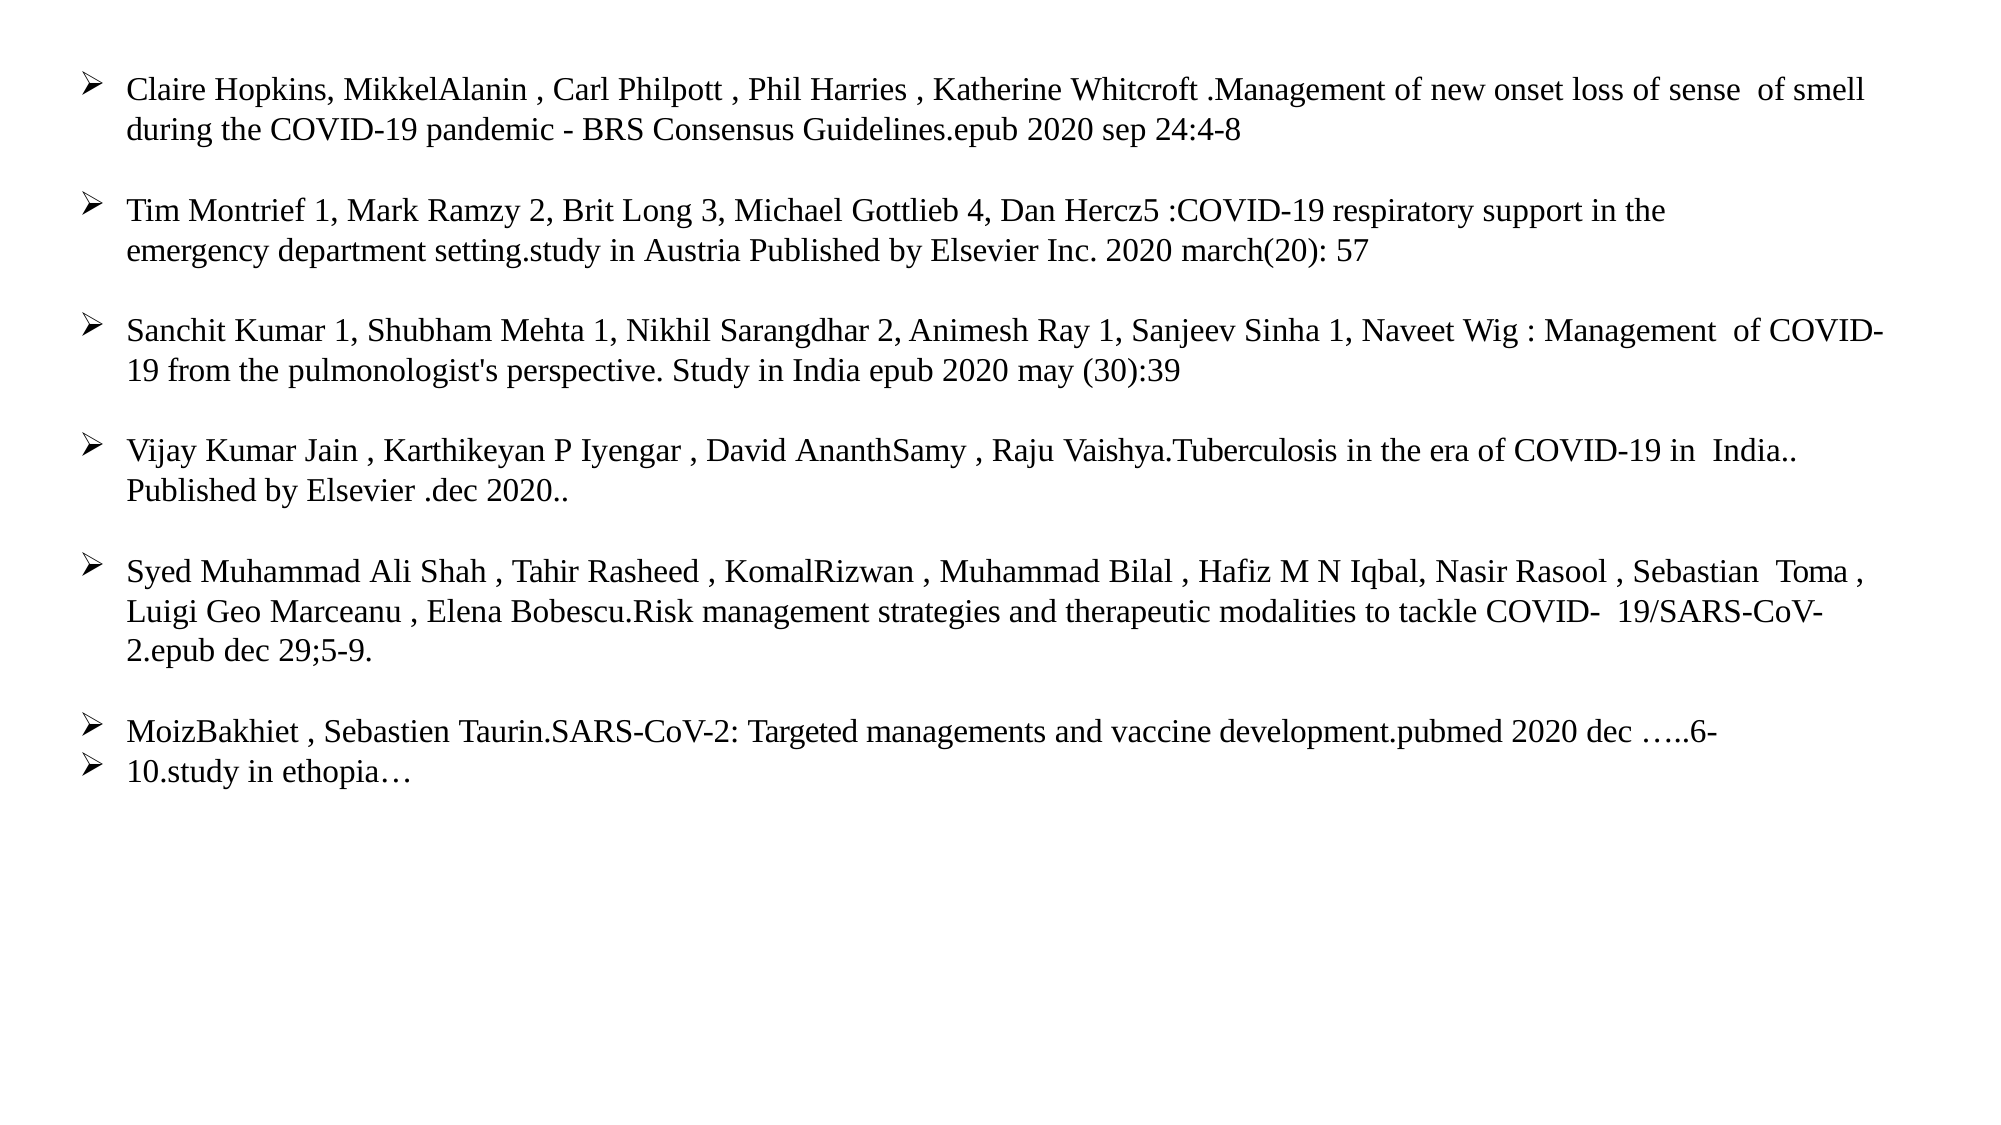

Claire Hopkins, MikkelAlanin , Carl Philpott , Phil Harries , Katherine Whitcroft .Management of new onset loss of sense  of smell during the COVID-19 pandemic - BRS Consensus Guidelines.epub 2020 sep 24:4-8

Tim Montrief 1, Mark Ramzy 2, Brit Long 3, Michael Gottlieb 4, Dan Hercz5 :COVID-19 respiratory support in the  emergency department setting.study in Austria Published by Elsevier Inc. 2020 march(20): 57

Sanchit Kumar 1, Shubham Mehta 1, Nikhil Sarangdhar 2, Animesh Ray 1, Sanjeev Sinha 1, Naveet Wig : Management  of COVID-19 from the pulmonologist's perspective. Study in India epub 2020 may (30):39

Vijay Kumar Jain , Karthikeyan P Iyengar , David AnanthSamy , Raju Vaishya.Tuberculosis in the era of COVID-19 in  India.. Published by Elsevier .dec 2020..

Syed Muhammad Ali Shah , Tahir Rasheed , KomalRizwan , Muhammad Bilal , Hafiz M N Iqbal, Nasir Rasool , Sebastian  Toma , Luigi Geo Marceanu , Elena Bobescu.Risk management strategies and therapeutic modalities to tackle COVID-  19/SARS-CoV-2.epub dec 29;5-9.

MoizBakhiet , Sebastien Taurin.SARS-CoV-2: Targeted managements and vaccine development.pubmed 2020 dec …..6-
10.study in ethopia…